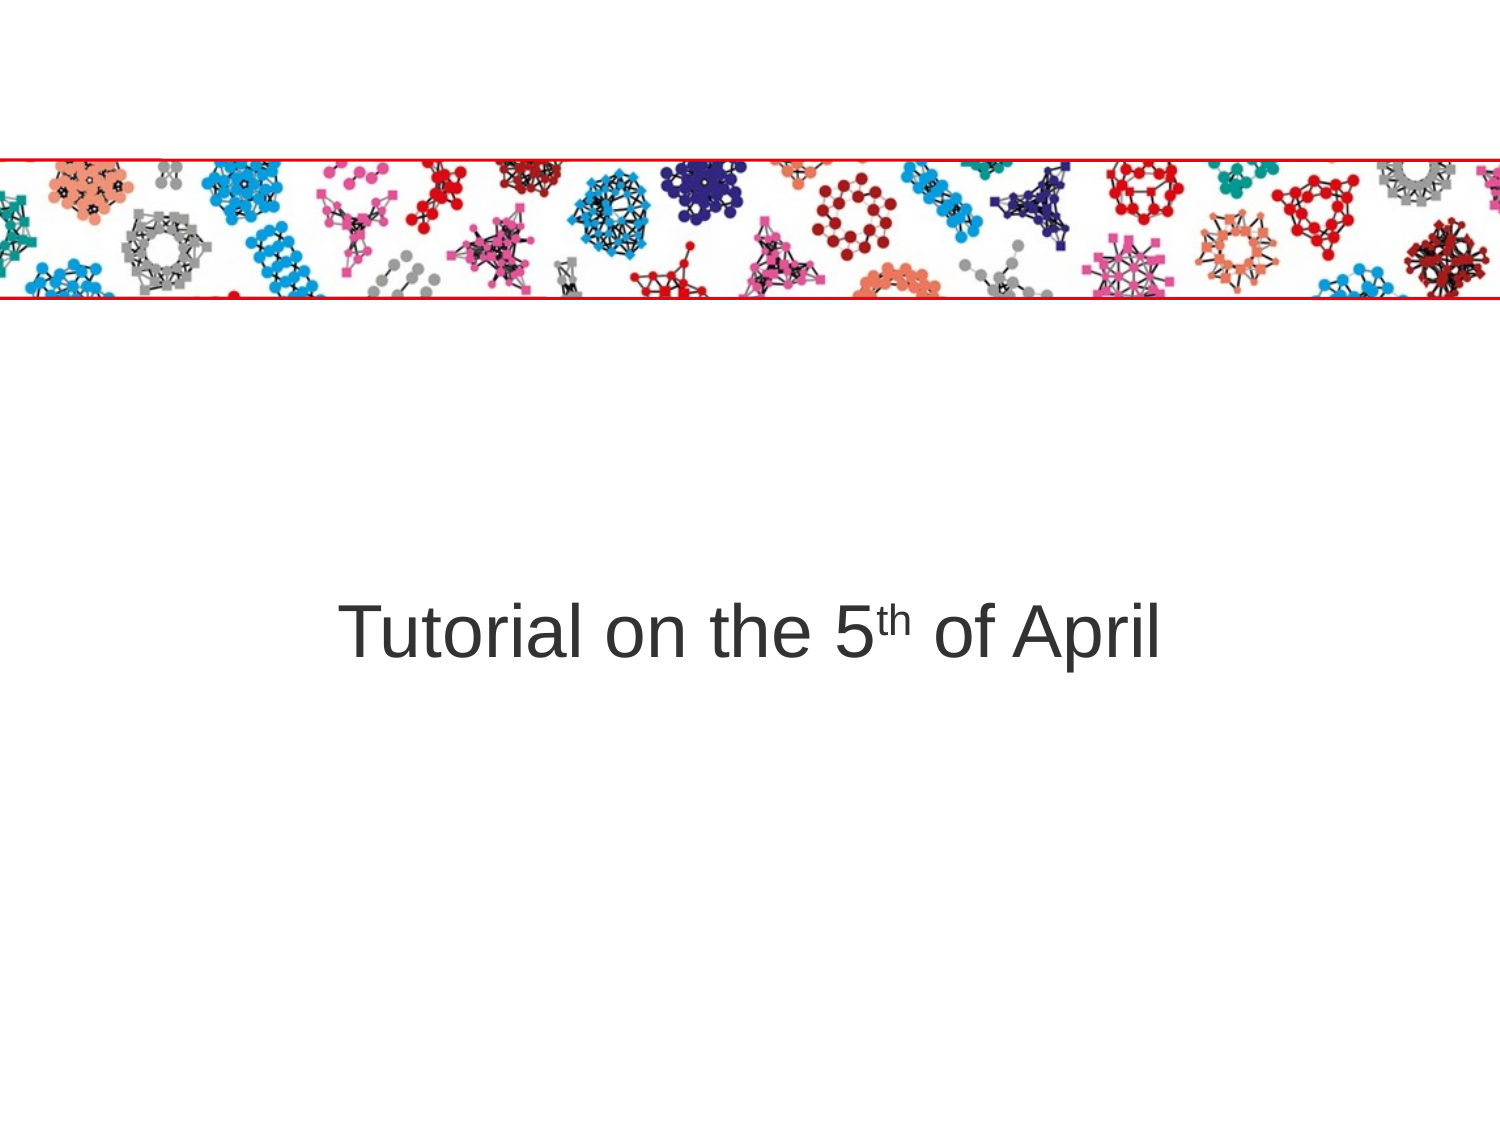

# Tutorial on the 5th of April